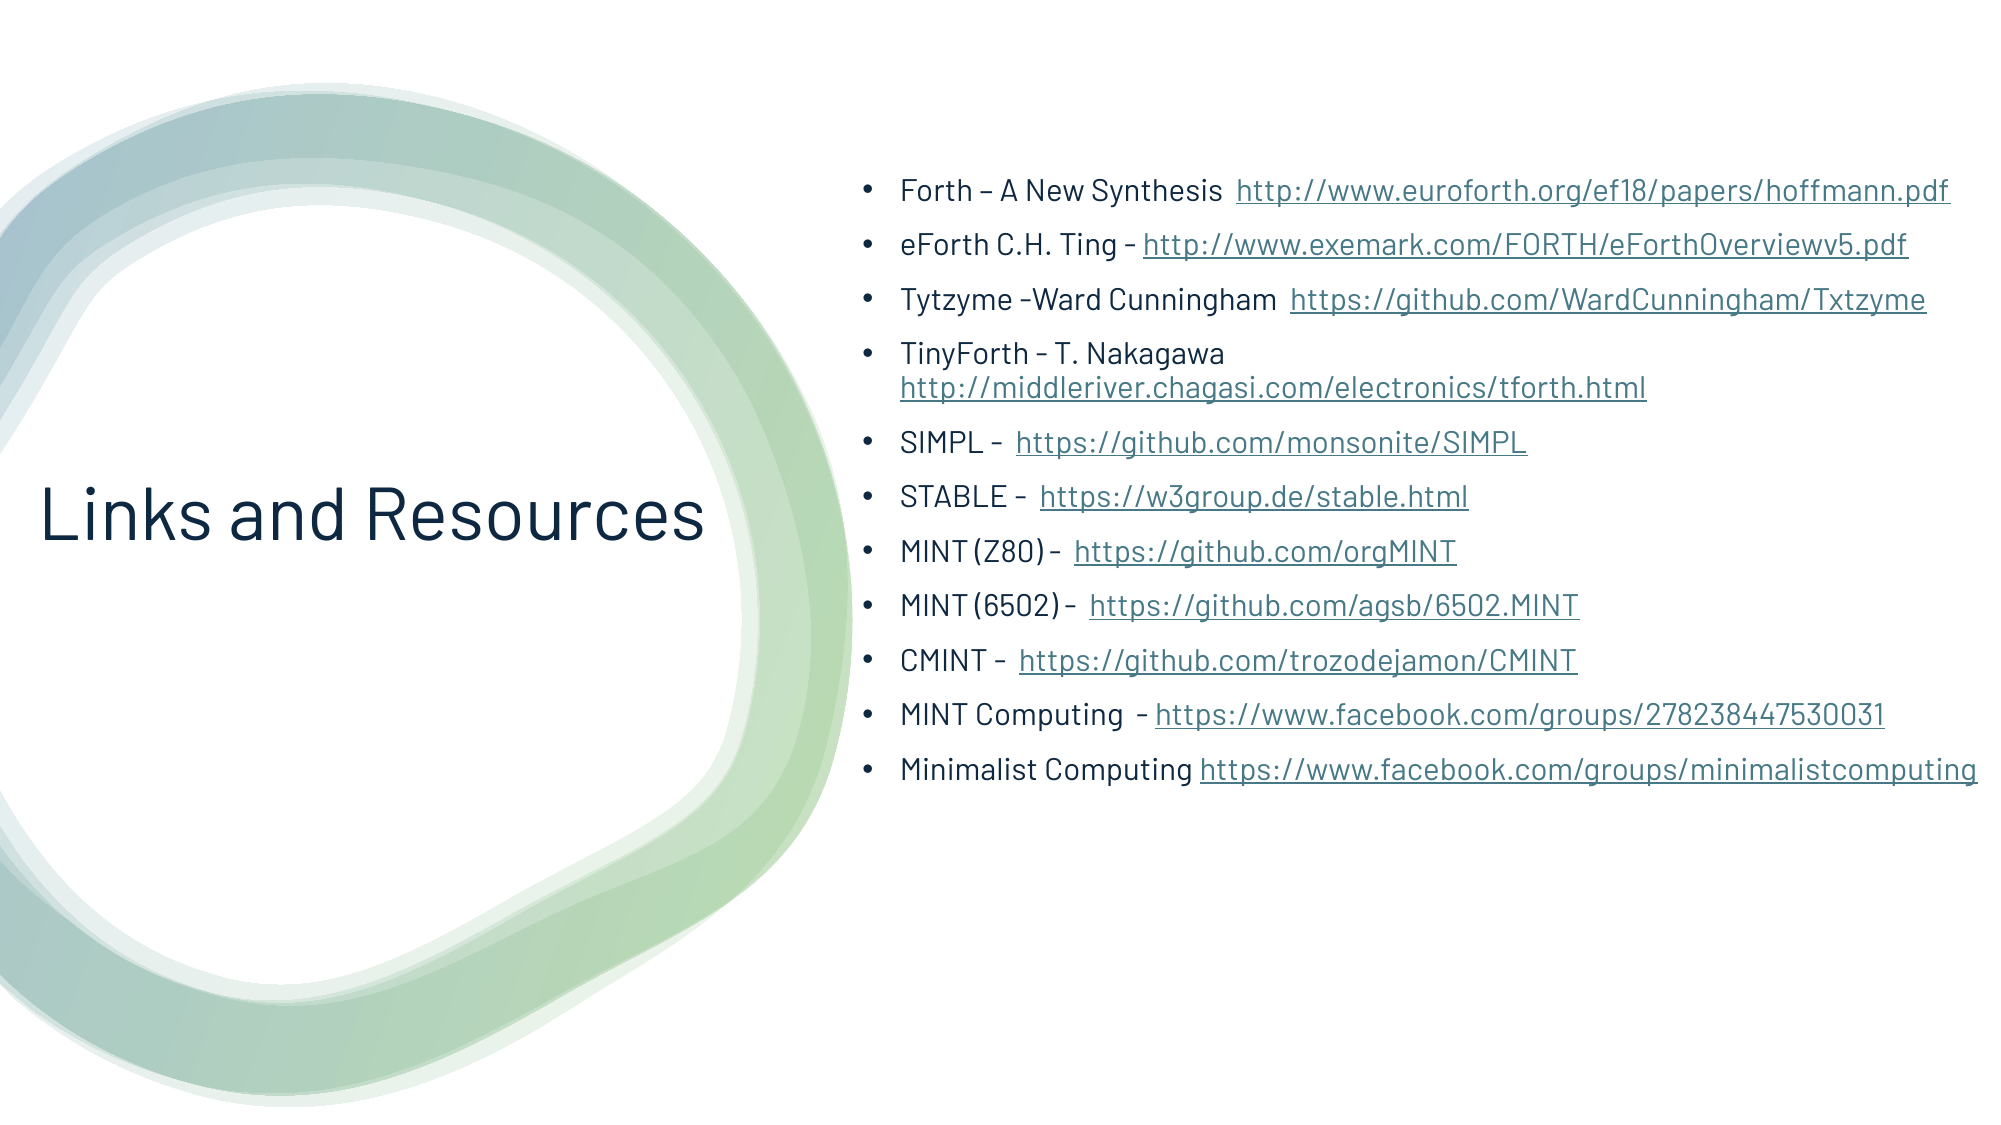

Forth – A New Synthesis  http://www.euroforth.org/ef18/papers/hoffmann.pdf
eForth C.H. Ting - http://www.exemark.com/FORTH/eForthOverviewv5.pdf
Tytzyme -Ward Cunningham  https://github.com/WardCunningham/Txtzyme
TinyForth - T. Nakagawa  http://middleriver.chagasi.com/electronics/tforth.html
SIMPL -  https://github.com/monsonite/SIMPL
STABLE -  https://w3group.de/stable.html
MINT (Z80) -  https://github.com/orgMINT
MINT (6502) -  https://github.com/agsb/6502.MINT
CMINT -  https://github.com/trozodejamon/CMINT
MINT Computing  - https://www.facebook.com/groups/278238447530031
Minimalist Computing https://www.facebook.com/groups/minimalistcomputing

# Links and Resources